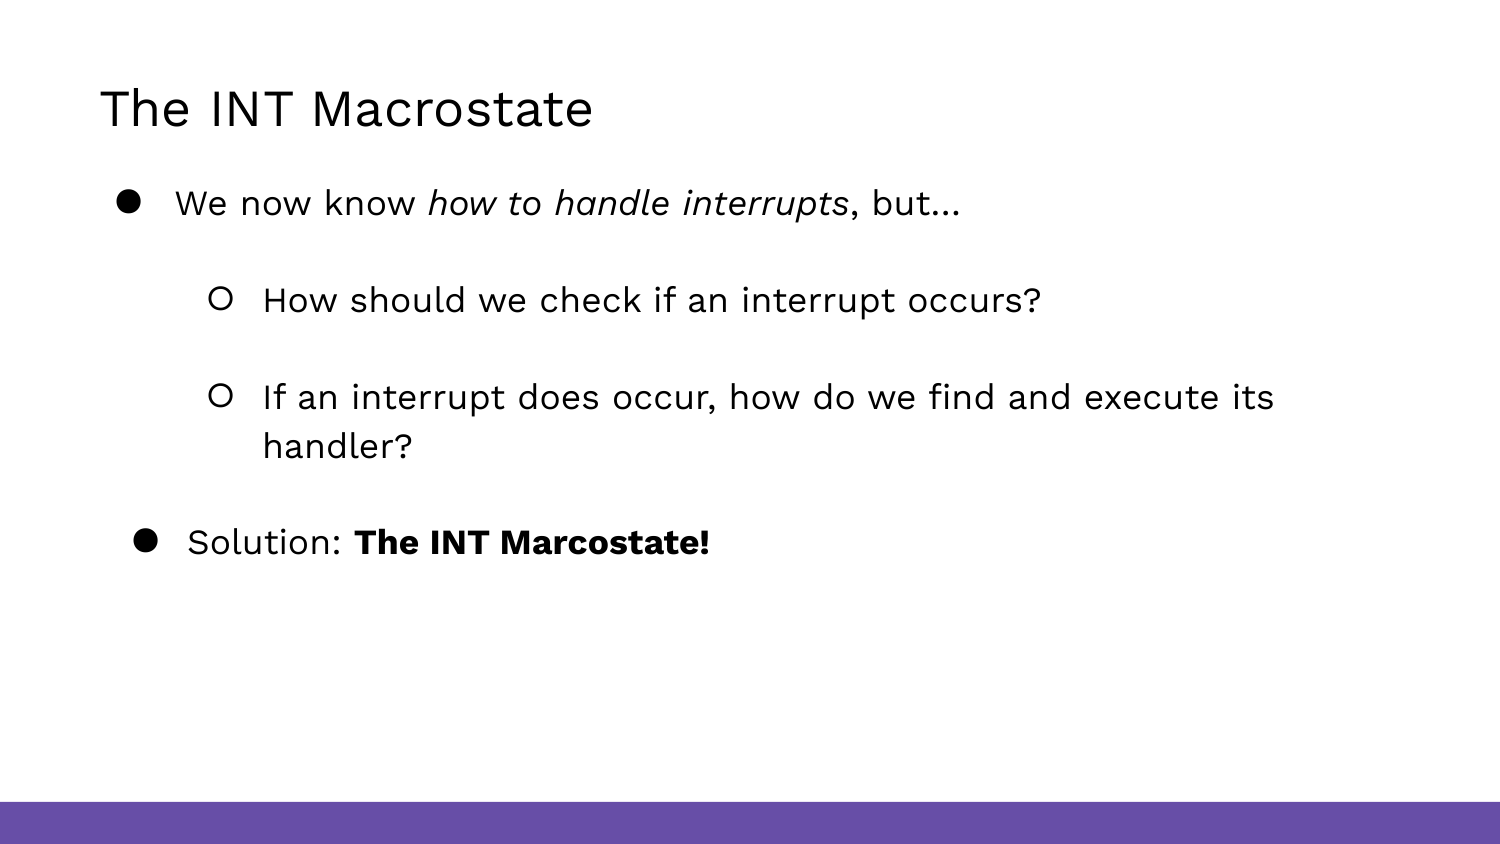

# The INT Macrostate
We now know how to handle interrupts, but…

How should we check if an interrupt occurs?

If an interrupt does occur, how do we find and execute its handler?

Solution: The INT Marcostate!